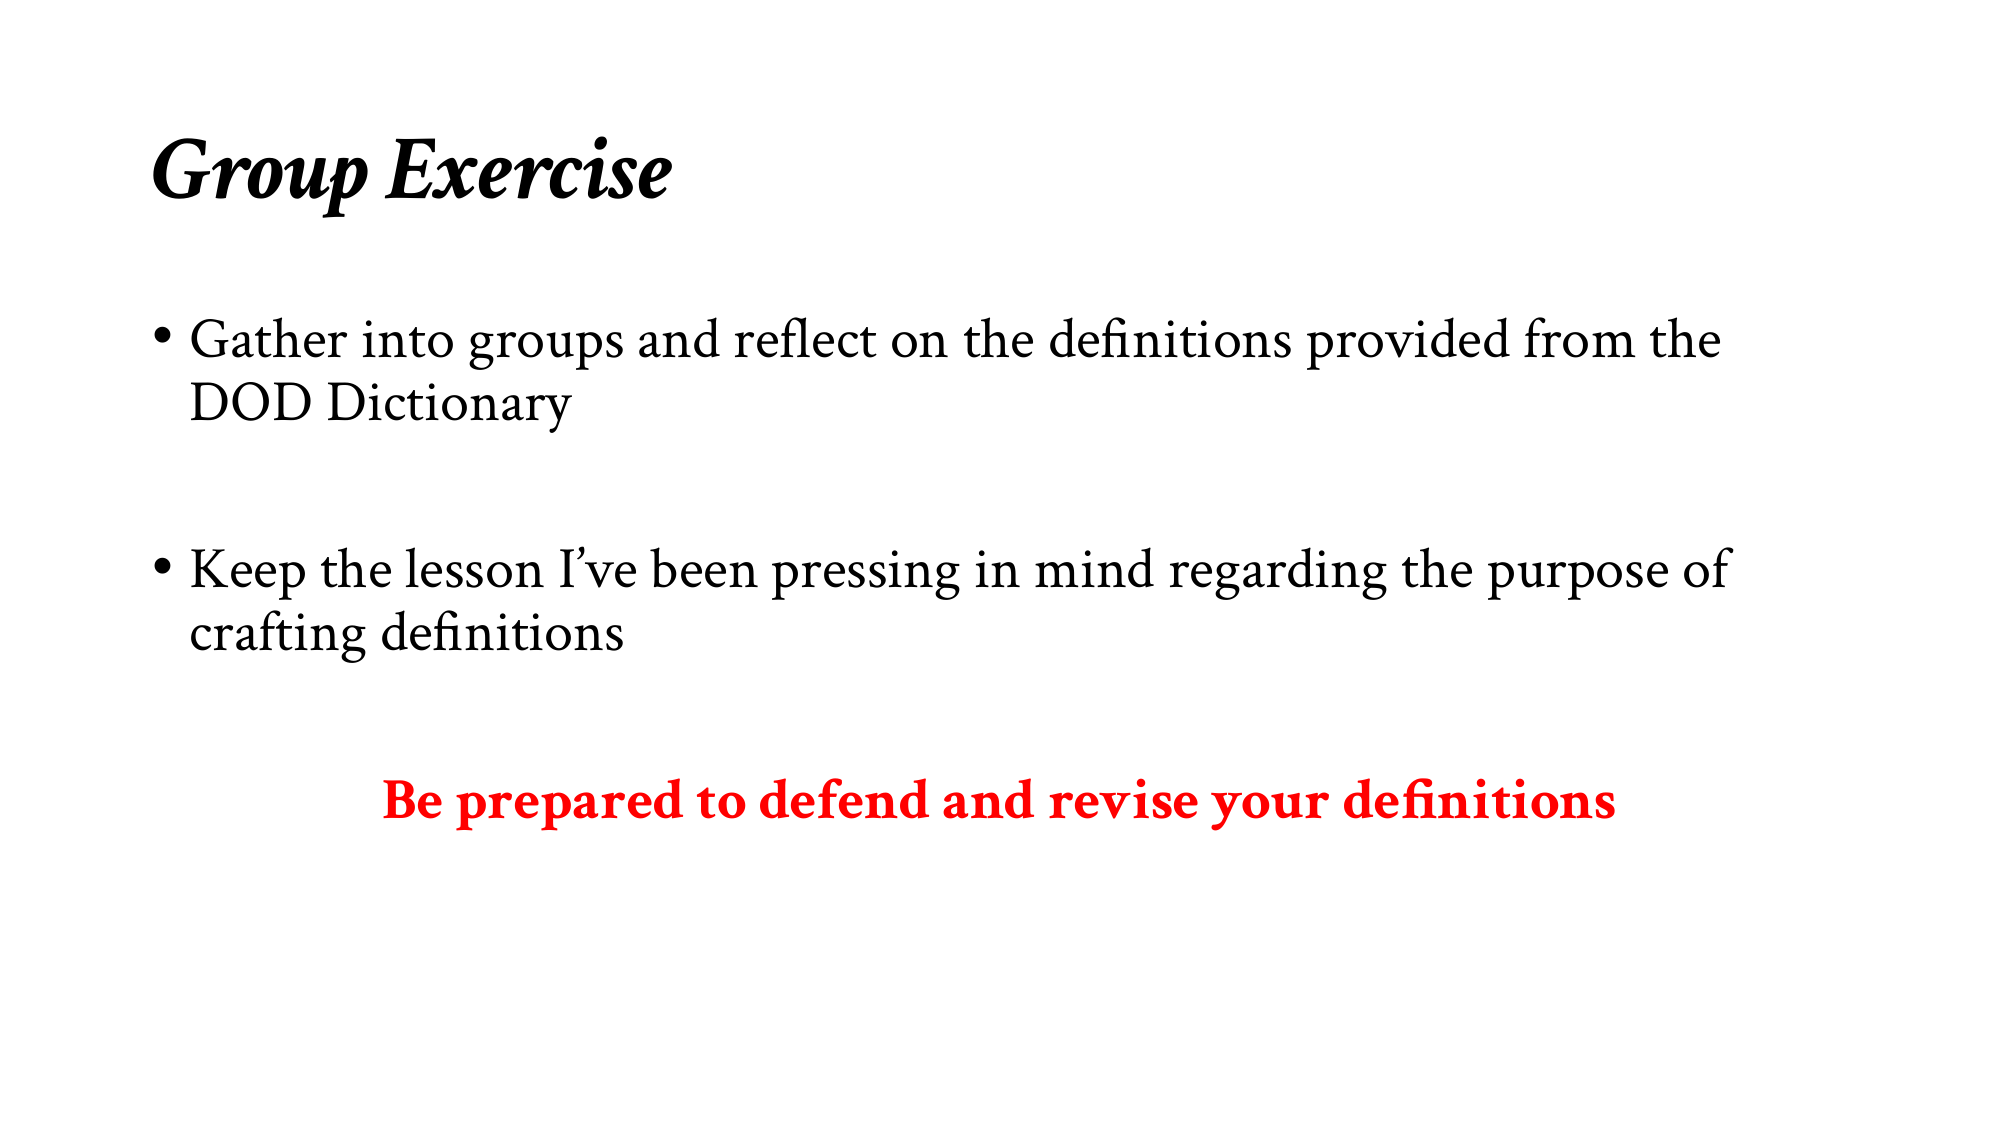

# Group Exercise
Gather into groups and reflect on the definitions provided from the DOD Dictionary

Keep the lesson I’ve been pressing in mind regarding the purpose of crafting definitions

Be prepared to defend and revise your definitions